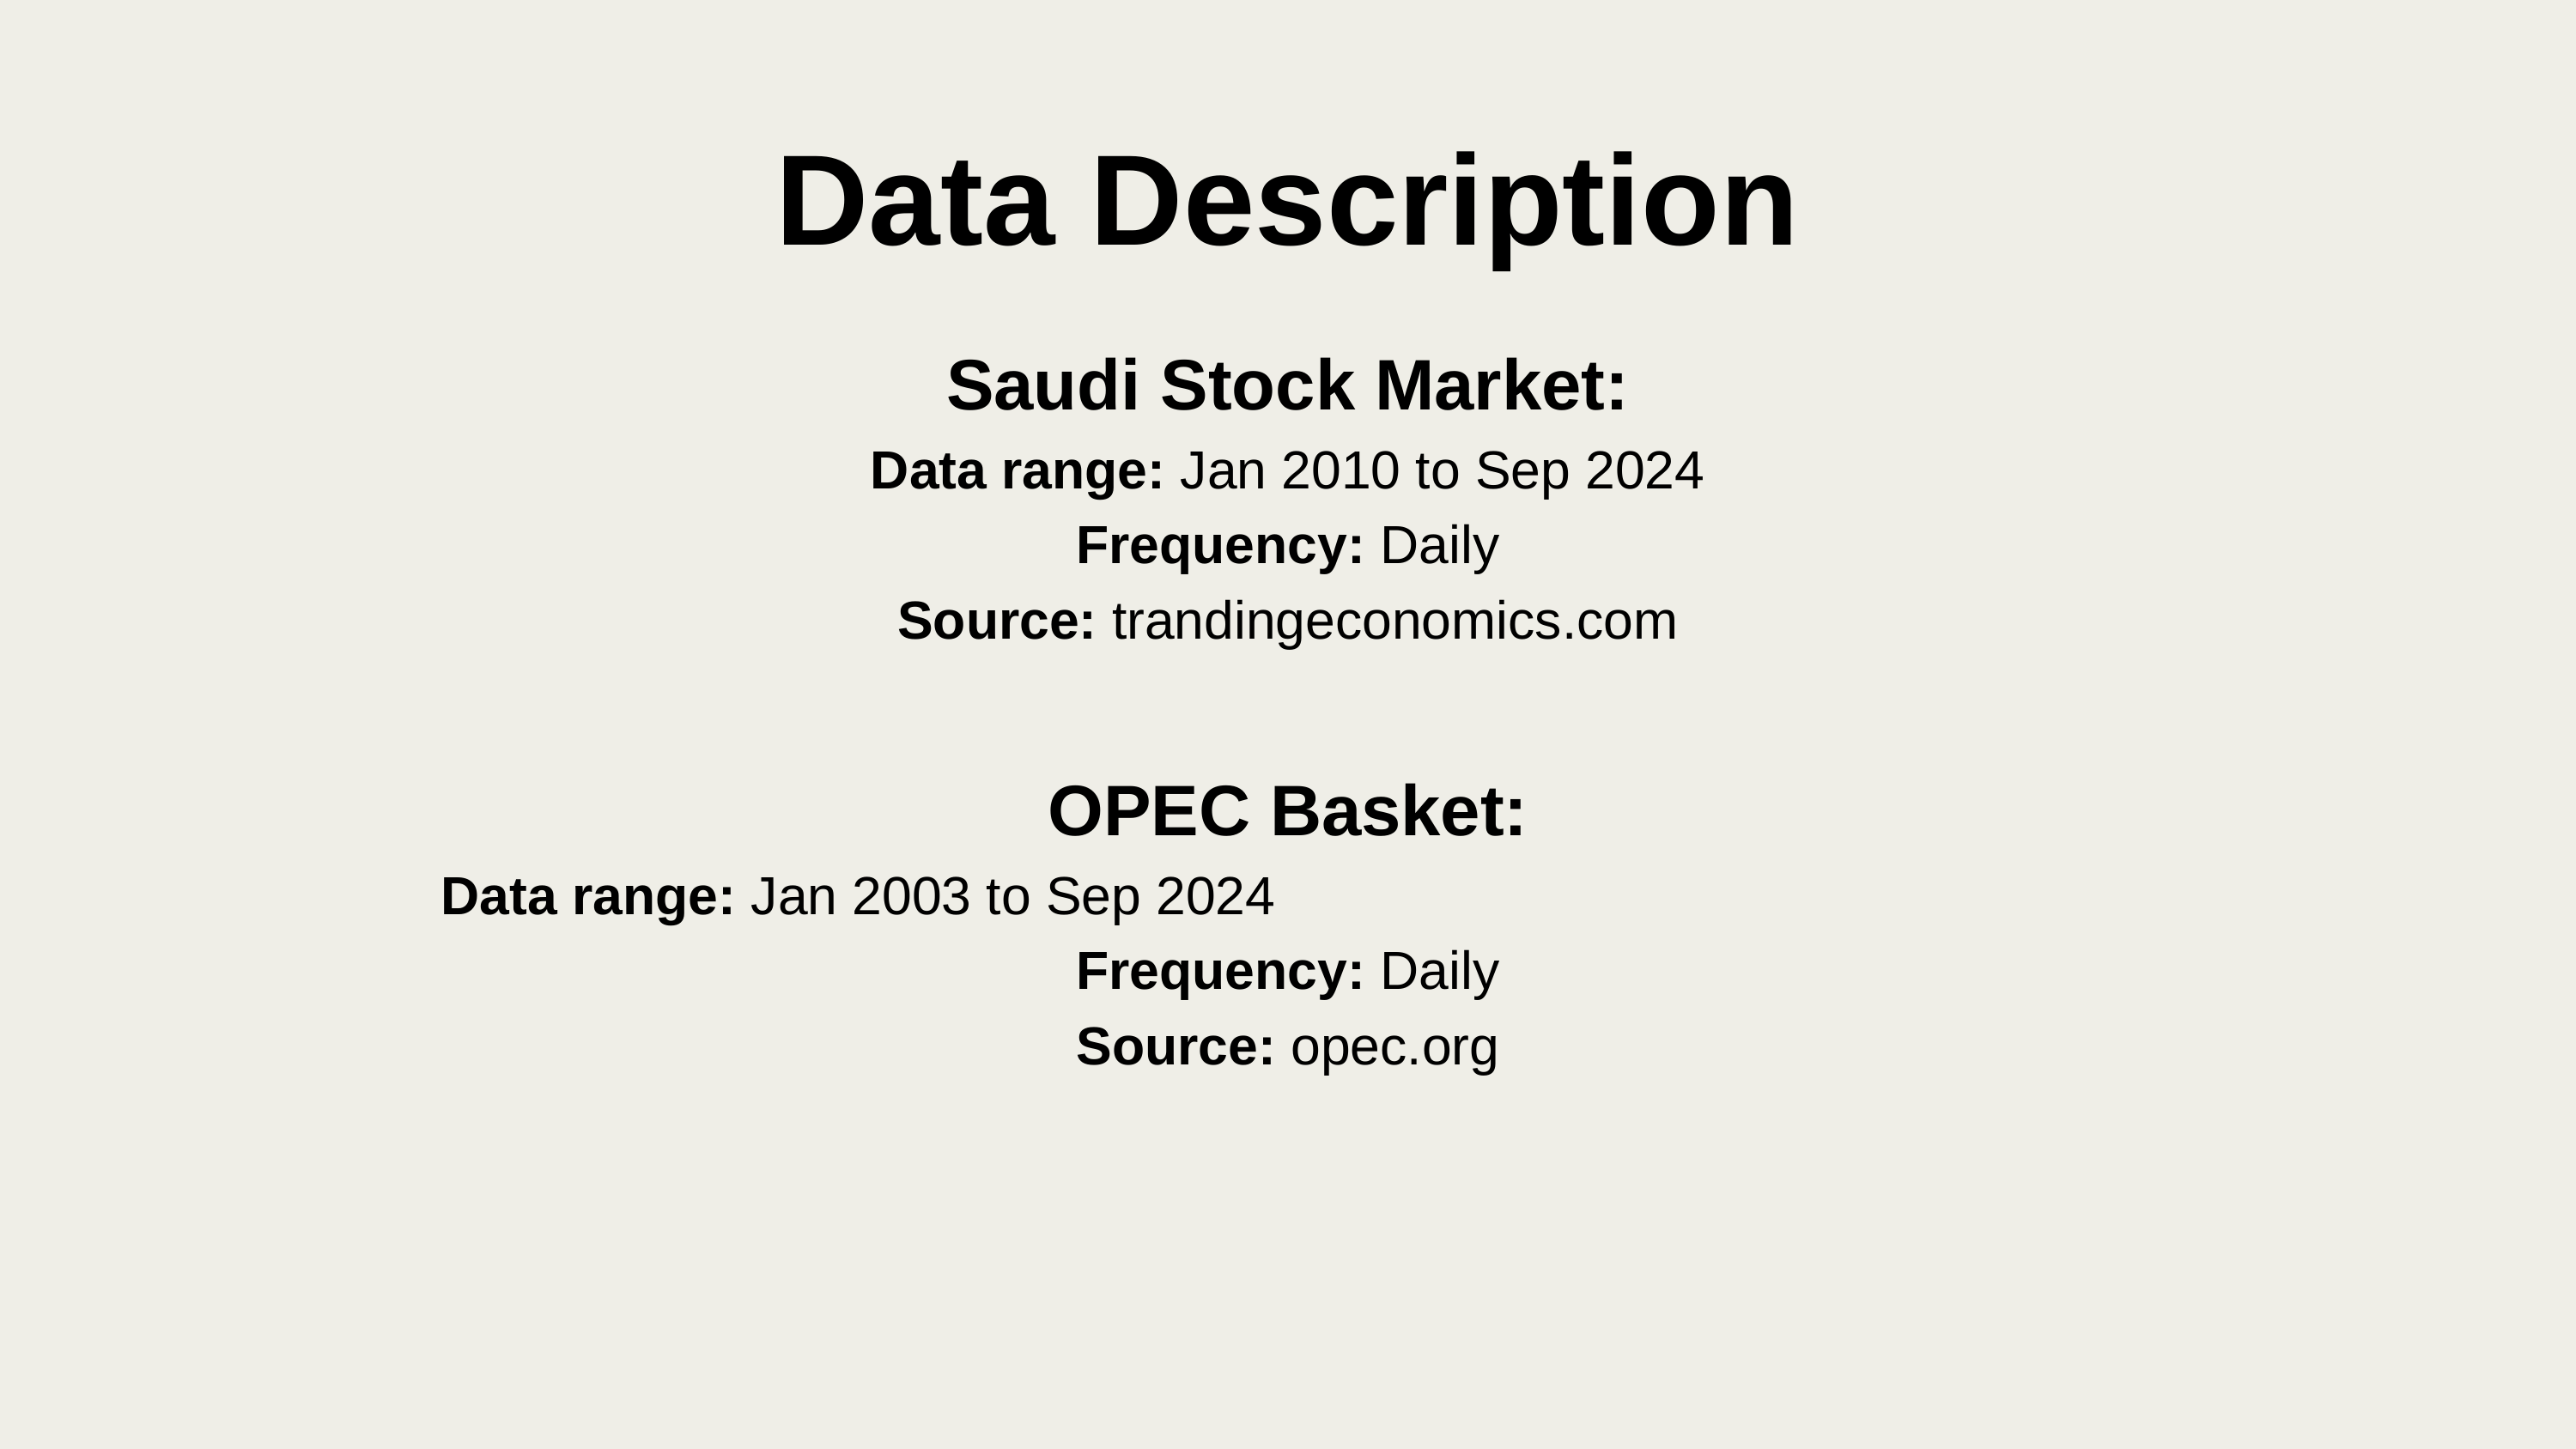

Data Description
Saudi Stock Market:
Data range: Jan 2010 to Sep 2024
Frequency: Daily
Source: trandingeconomics.com

OPEC Basket:
   Data range: Jan 2003 to Sep 2024
Frequency: Daily
Source: opec.org